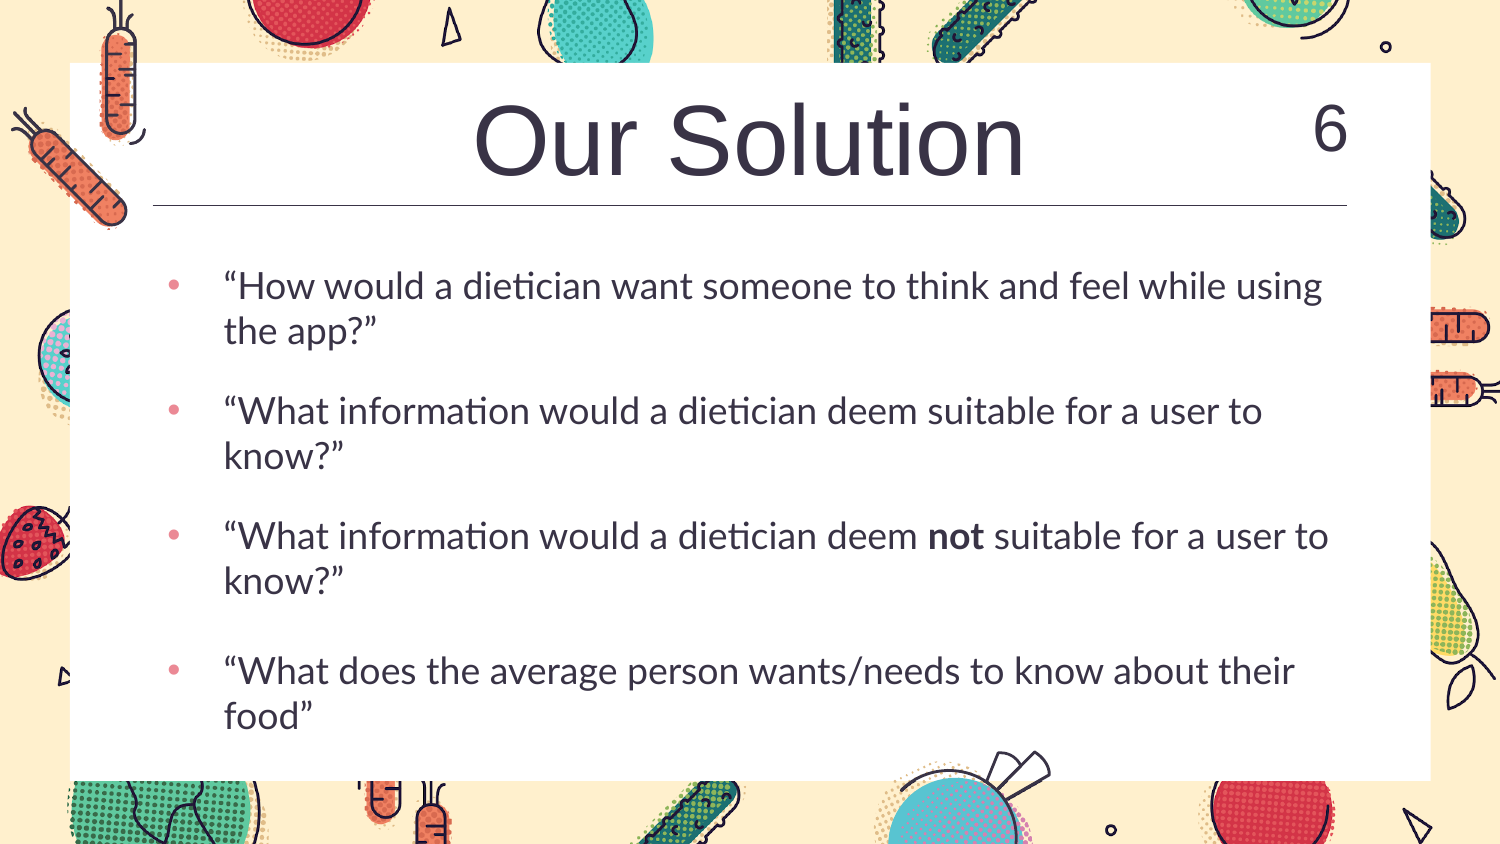

# Our Solution
6
“How would a dietician want someone to think and feel while using the app?”

“What information would a dietician deem suitable for a user to know?”

“What information would a dietician deem not suitable for a user to know?”

“What does the average person wants/needs to know about their food”